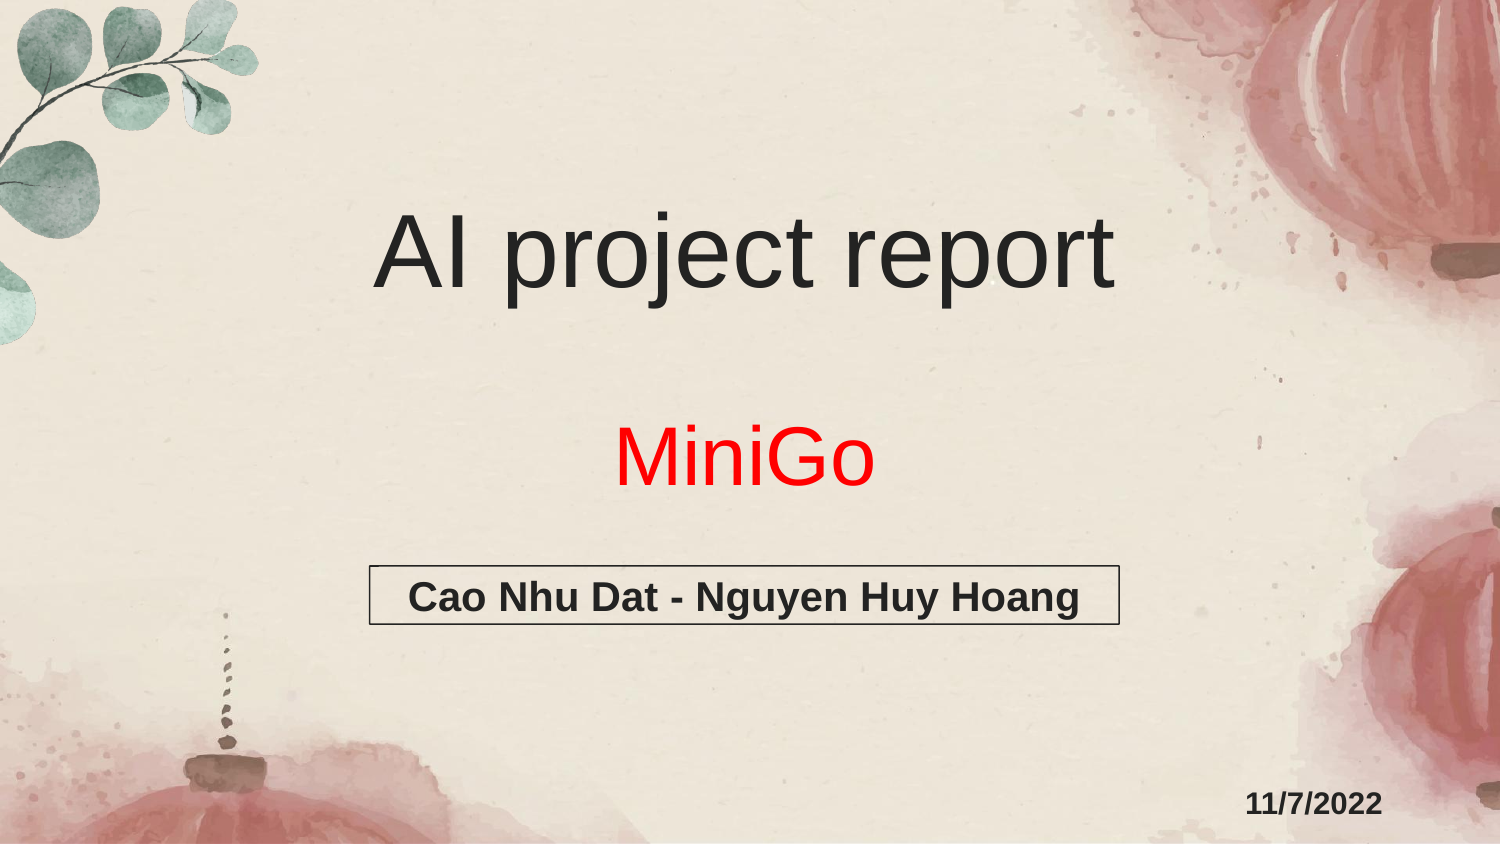

# AI project report
MiniGo
Cao Nhu Dat - Nguyen Huy Hoang
11/7/2022